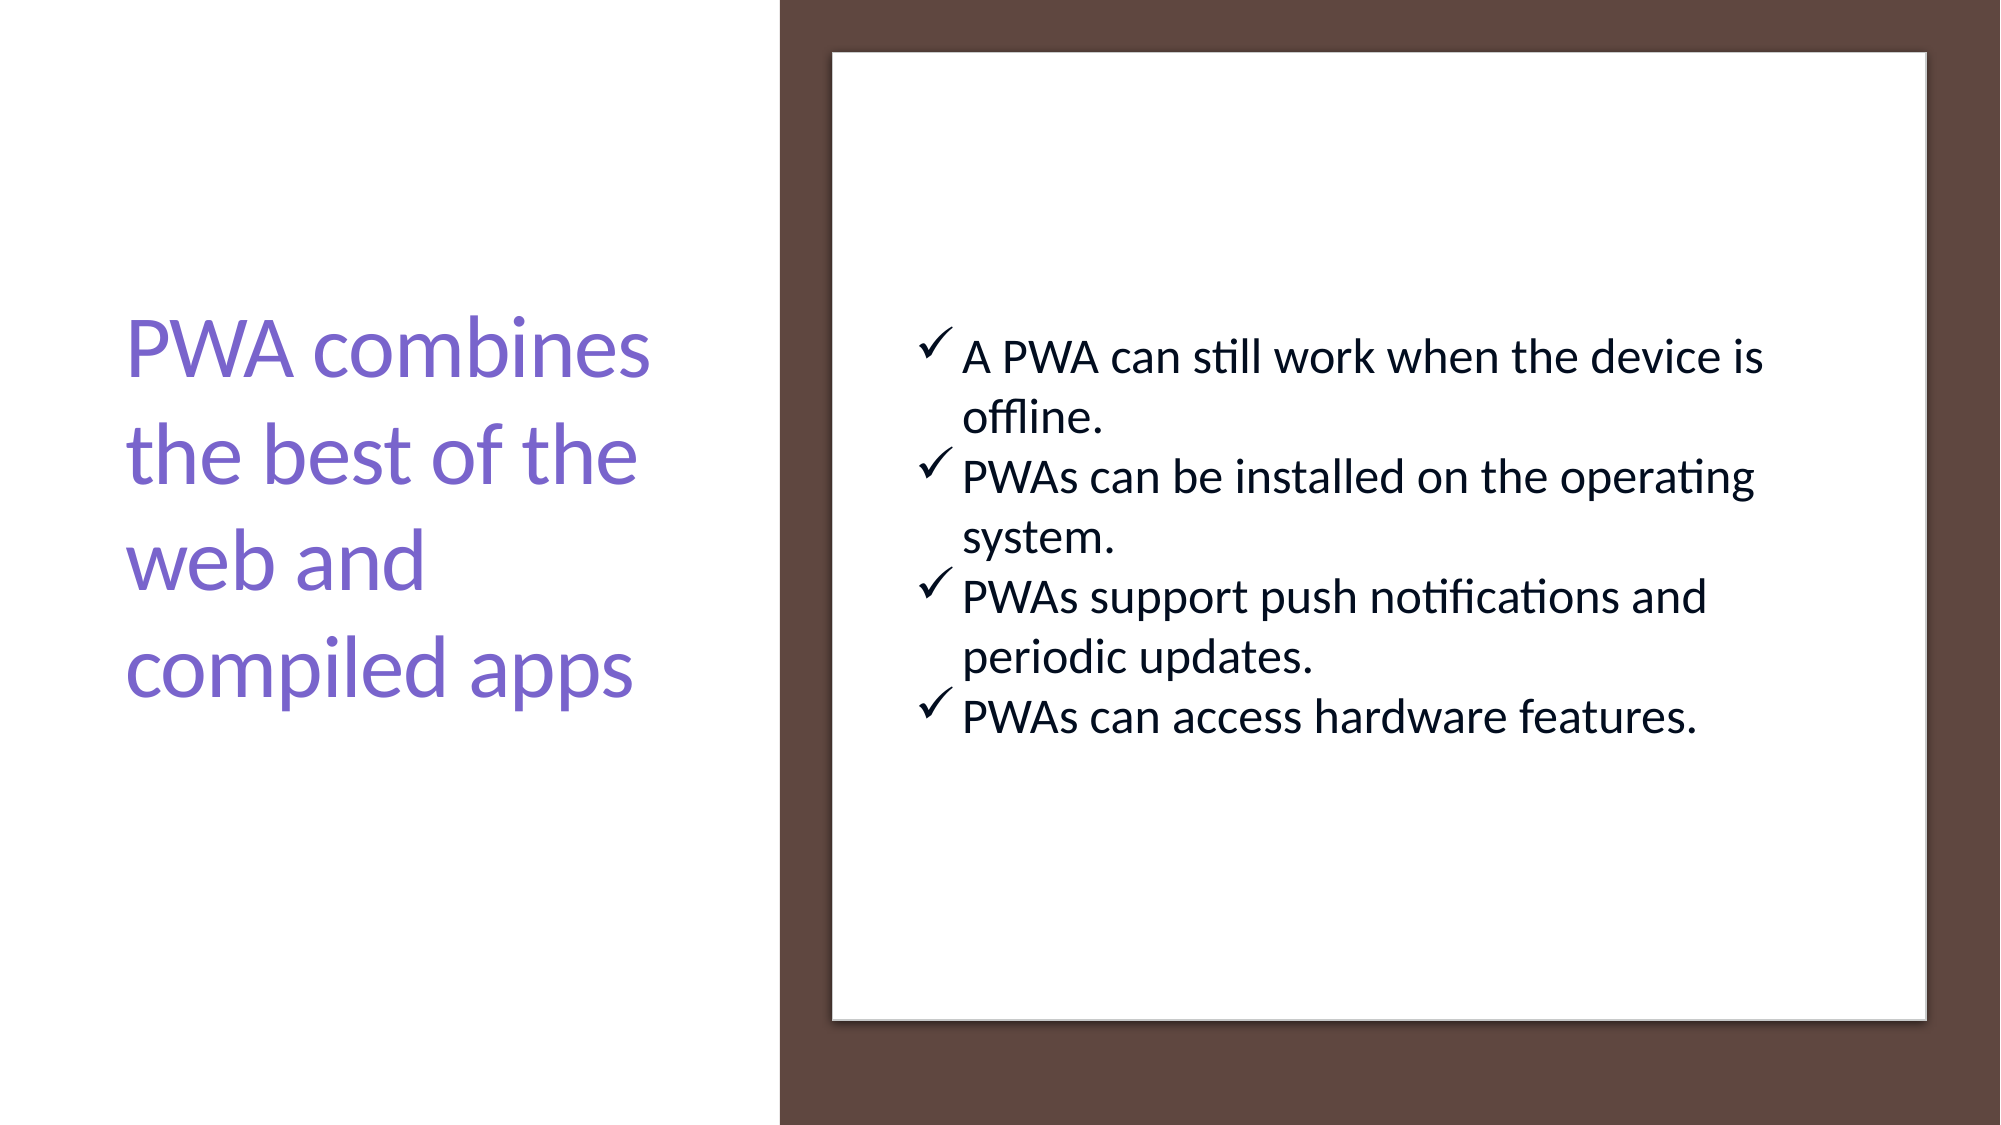

PWA combines the best of the web and compiled apps
A PWA can still work when the device is offline.
PWAs can be installed on the operating system.
PWAs support push notifications and periodic updates.
PWAs can access hardware features.